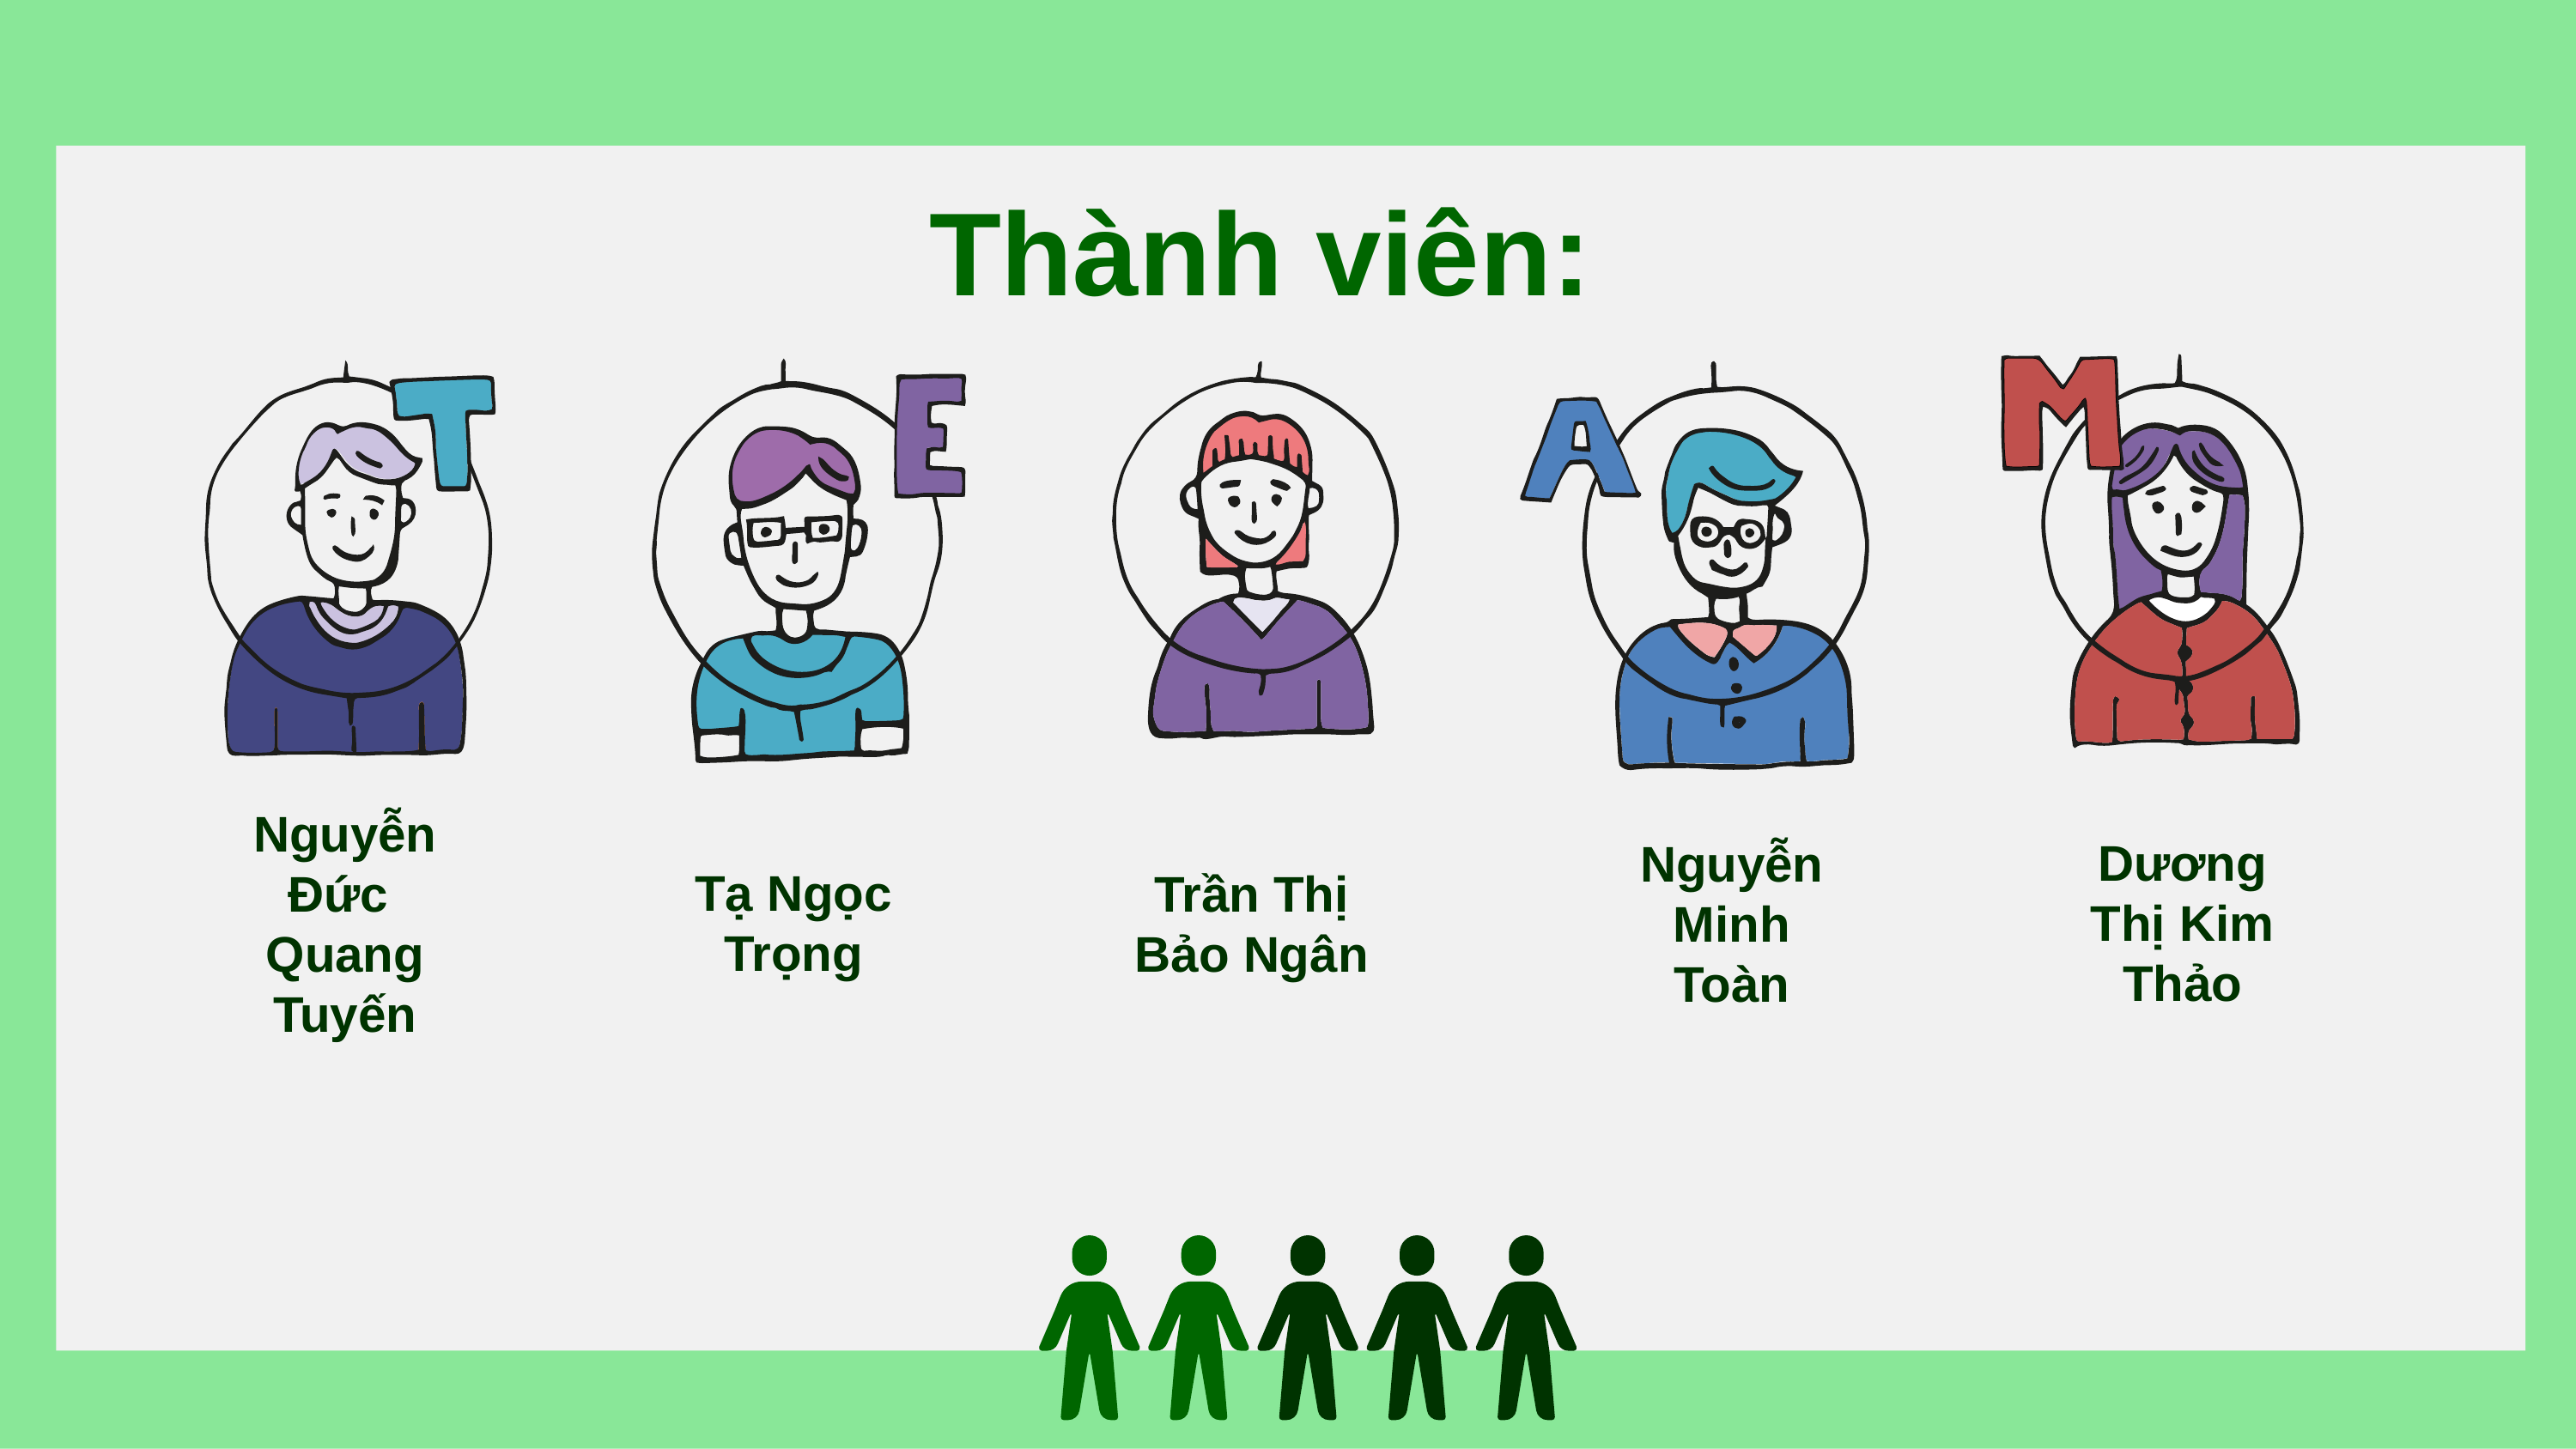

Thành viên:

Tạ Ngọc Trọng
Dương Thị Kim Thảo
Nguyễn Minh Toàn
Trần Thị Bảo Ngân
Nguyễn Đức
Quang Tuyến